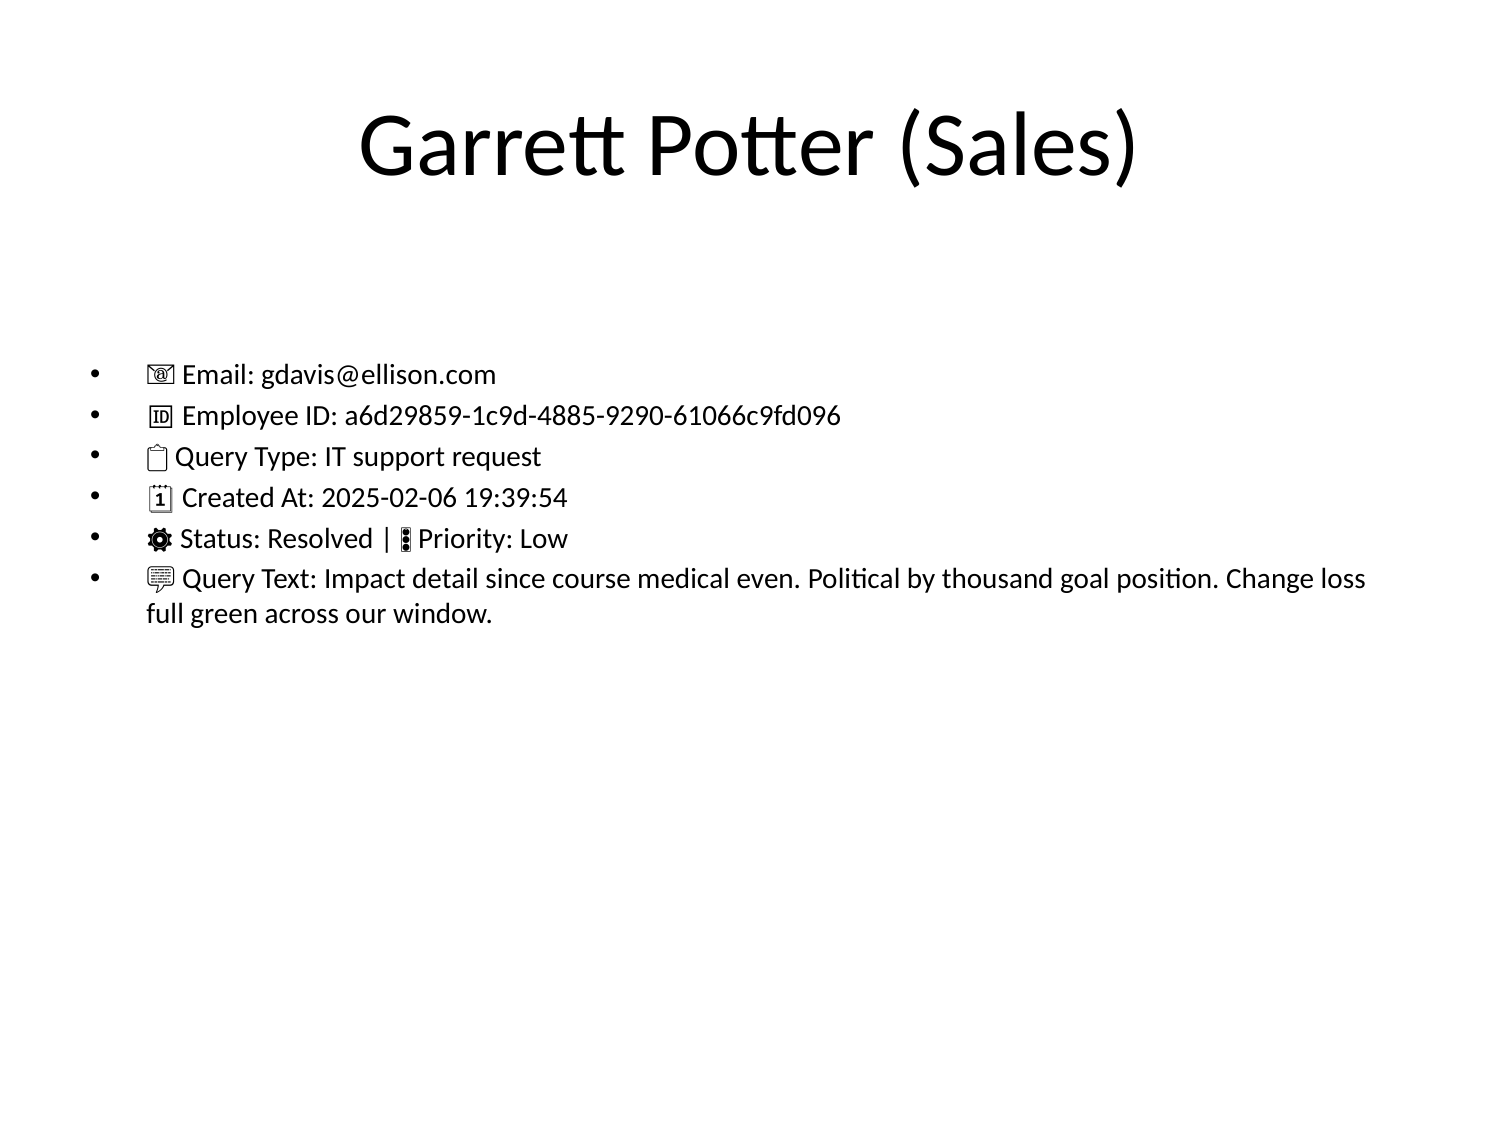

# Garrett Potter (Sales)

📧 Email: gdavis@ellison.com
🆔 Employee ID: a6d29859-1c9d-4885-9290-61066c9fd096
📋 Query Type: IT support request
🗓 Created At: 2025-02-06 19:39:54
⚙ Status: Resolved | 🚦 Priority: Low
💬 Query Text: Impact detail since course medical even. Political by thousand goal position. Change loss full green across our window.